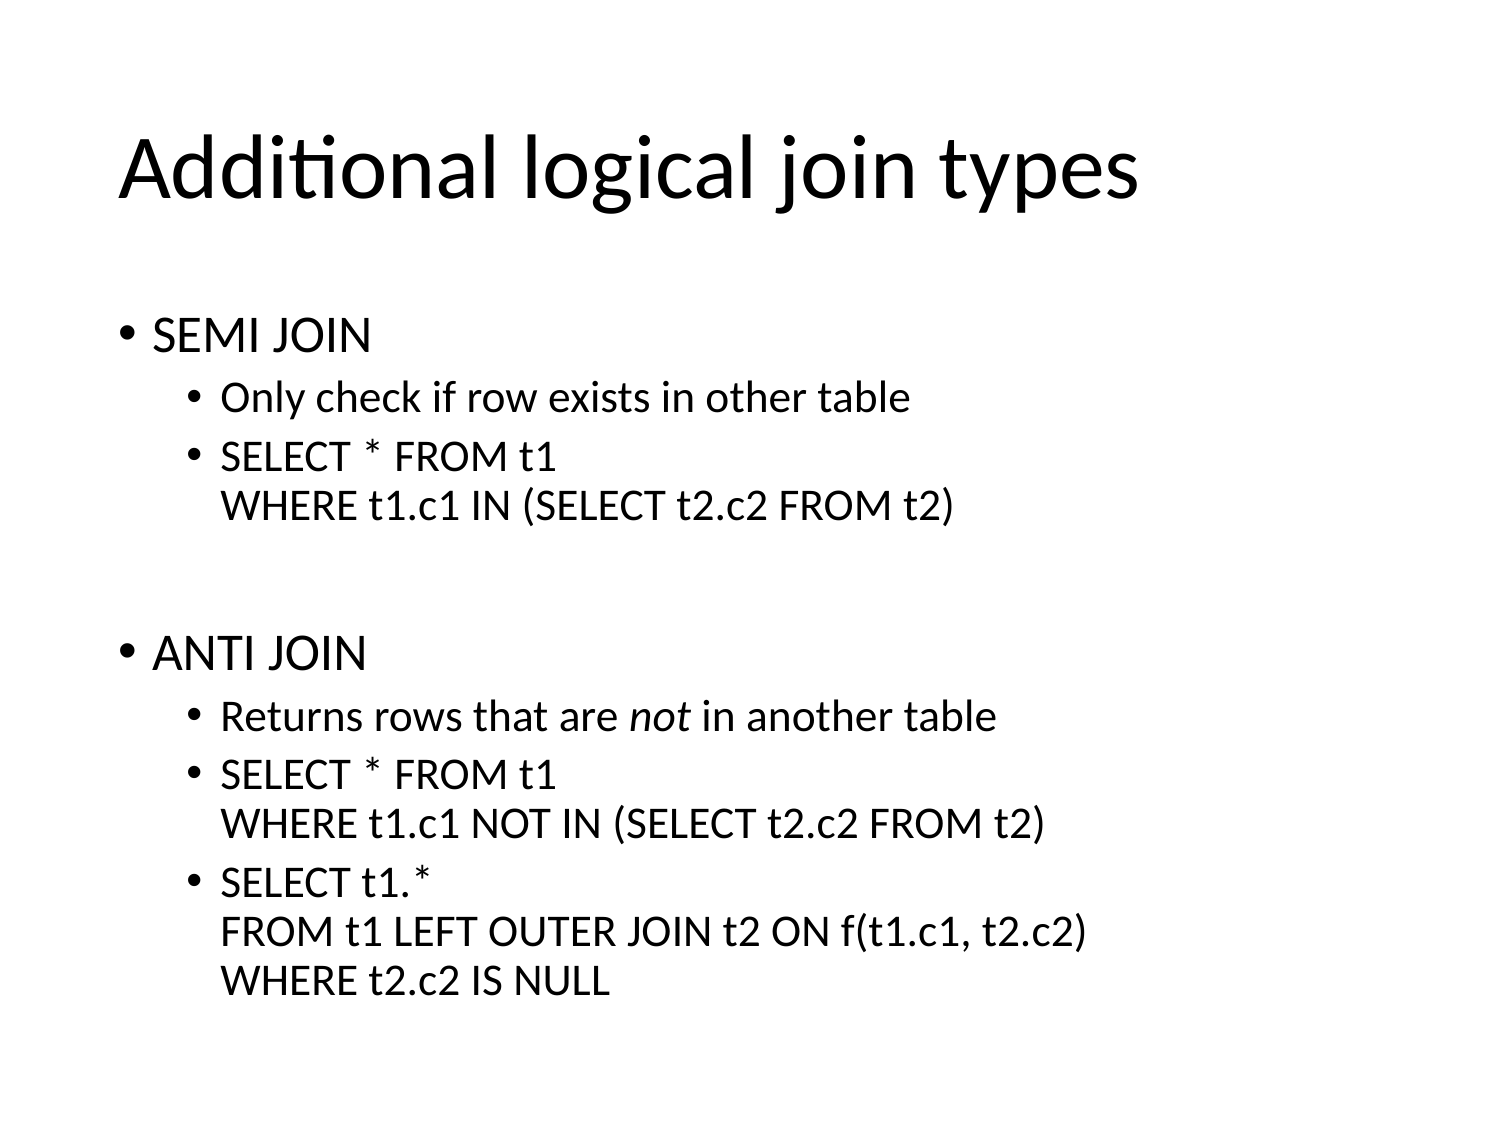

# Additional logical join types
SEMI JOIN
Only check if row exists in other table
SELECT * FROM t1
WHERE t1.c1 IN (SELECT t2.c2 FROM t2)

ANTI JOIN
Returns rows that are not in another table
SELECT * FROM t1
WHERE t1.c1 NOT IN (SELECT t2.c2 FROM t2)
SELECT t1.*
FROM t1 LEFT OUTER JOIN t2 ON f(t1.c1, t2.c2)
WHERE t2.c2 IS NULL